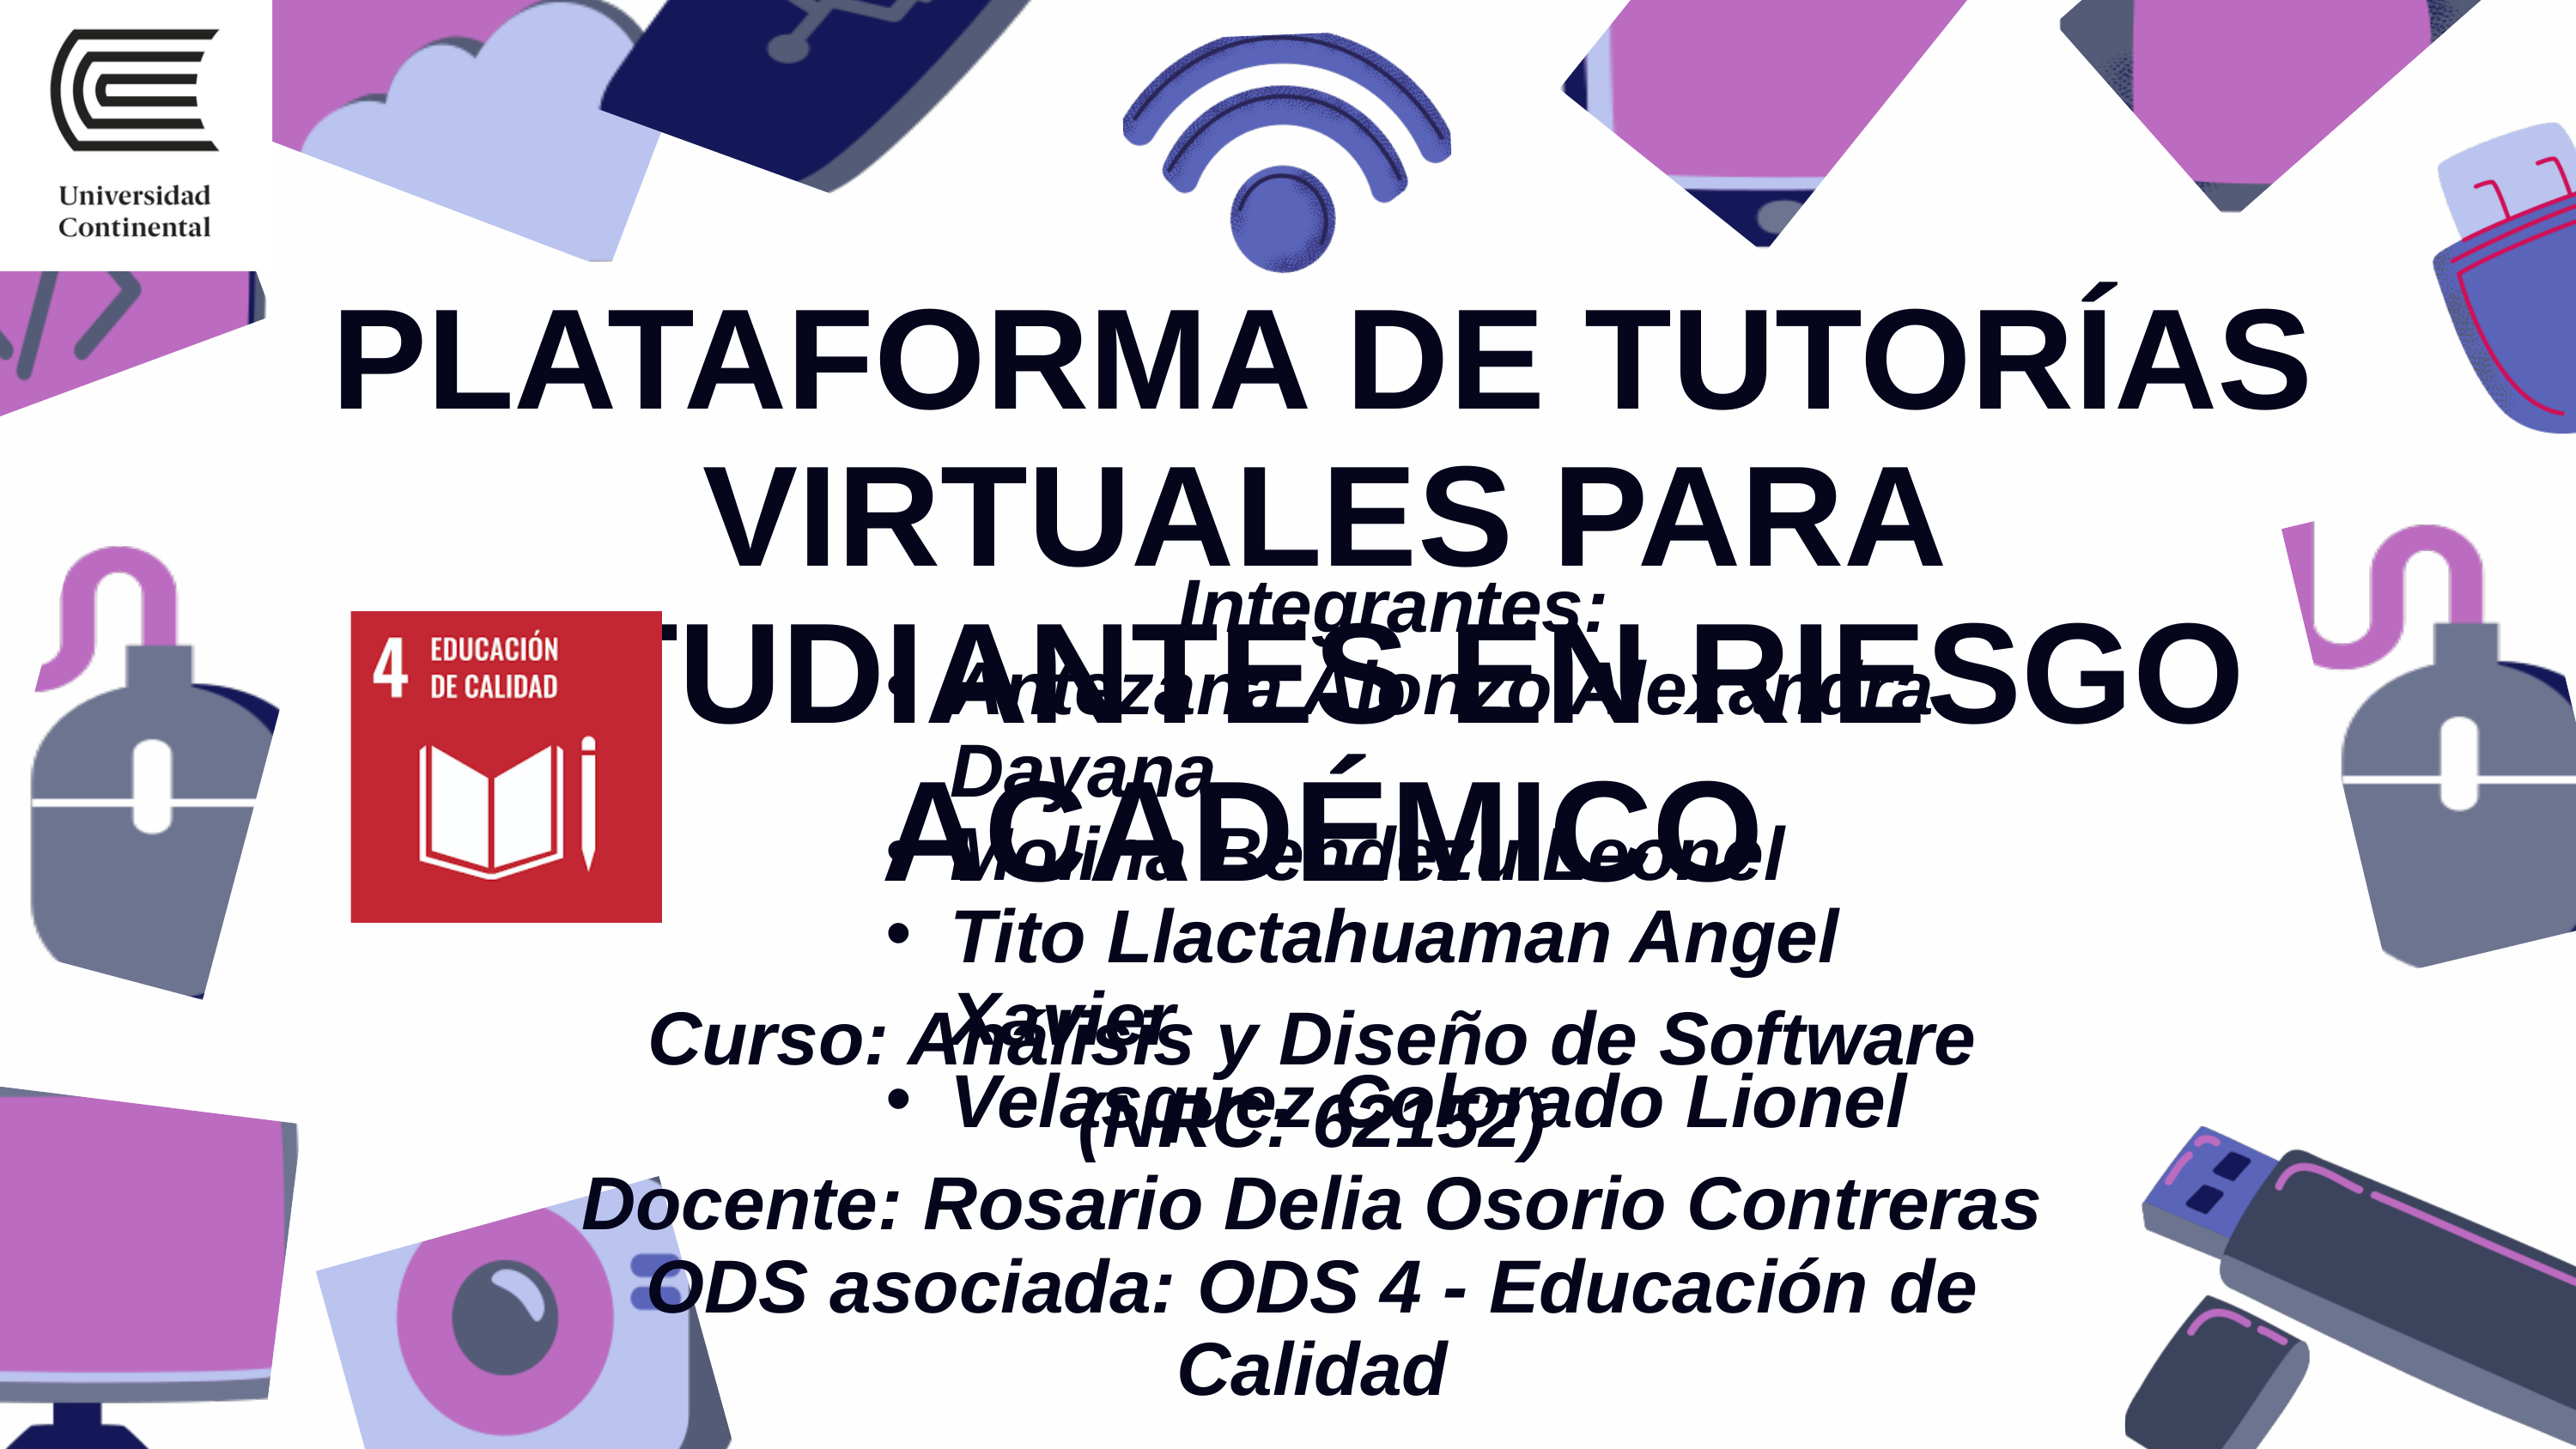

PLATAFORMA DE TUTORÍAS VIRTUALES PARA ESTUDIANTES EN RIESGO ACADÉMICO

Integrantes:
Antezana Alonzo Alexandra Dayana
Molina Bendezu Leonel
Tito Llactahuaman Angel Xavier
Velasquez Colorado Lionel

Curso: Análisis y Diseño de Software (NRC: 62152)
Docente: Rosario Delia Osorio Contreras
ODS asociada: ODS 4 - Educación de Calidad

Fecha de presentación: 1/12/2025